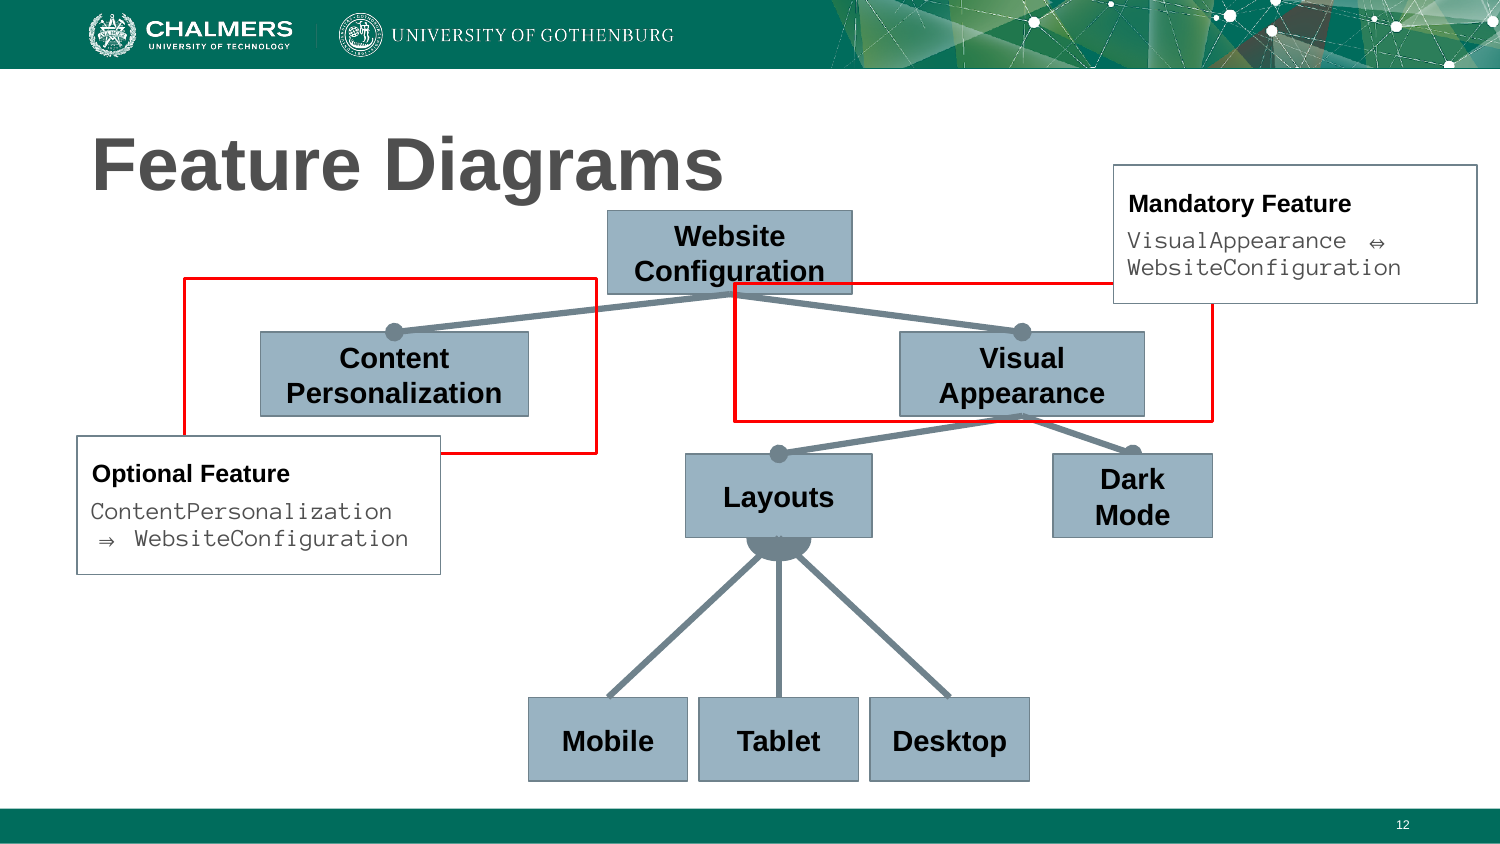

# Feature Diagrams
Mandatory Feature
VisualAppearance ⇔ WebsiteConfiguration
Website Configuration

Content Personalization
Visual Appearance
Optional Feature
ContentPersonalization ⇒ WebsiteConfiguration
Layouts
Dark Mode

Mobile
Tablet
Desktop
12